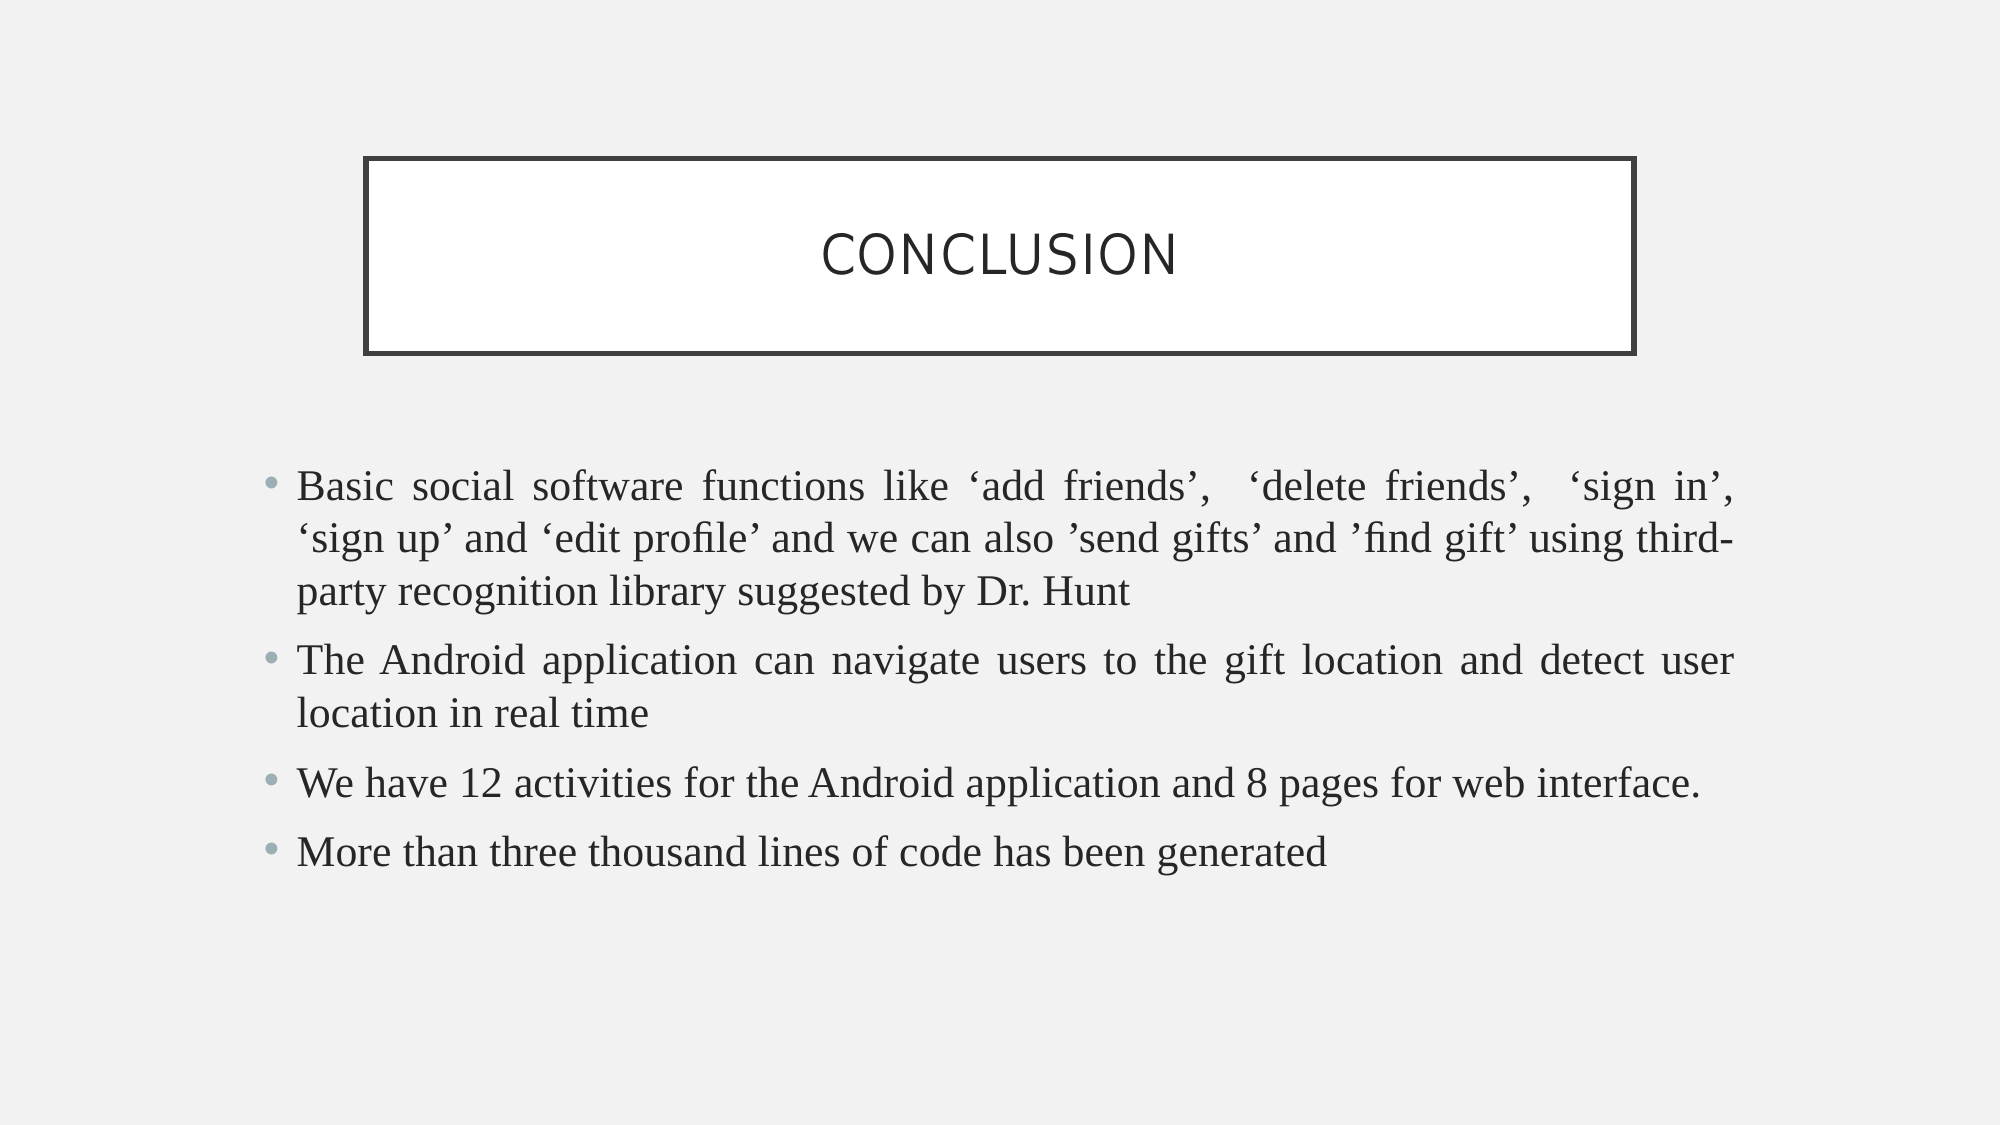

# Conclusion

Basic social software functions like ‘add friends’,  ‘delete friends’,  ‘sign in’, ‘sign up’ and ‘edit proﬁle’ and we can also ’send gifts’ and ’ﬁnd gift’ using third-party recognition library suggested by Dr. Hunt
The Android application can navigate users to the gift location and detect user location in real time
We have 12 activities for the Android application and 8 pages for web interface.
More than three thousand lines of code has been generated